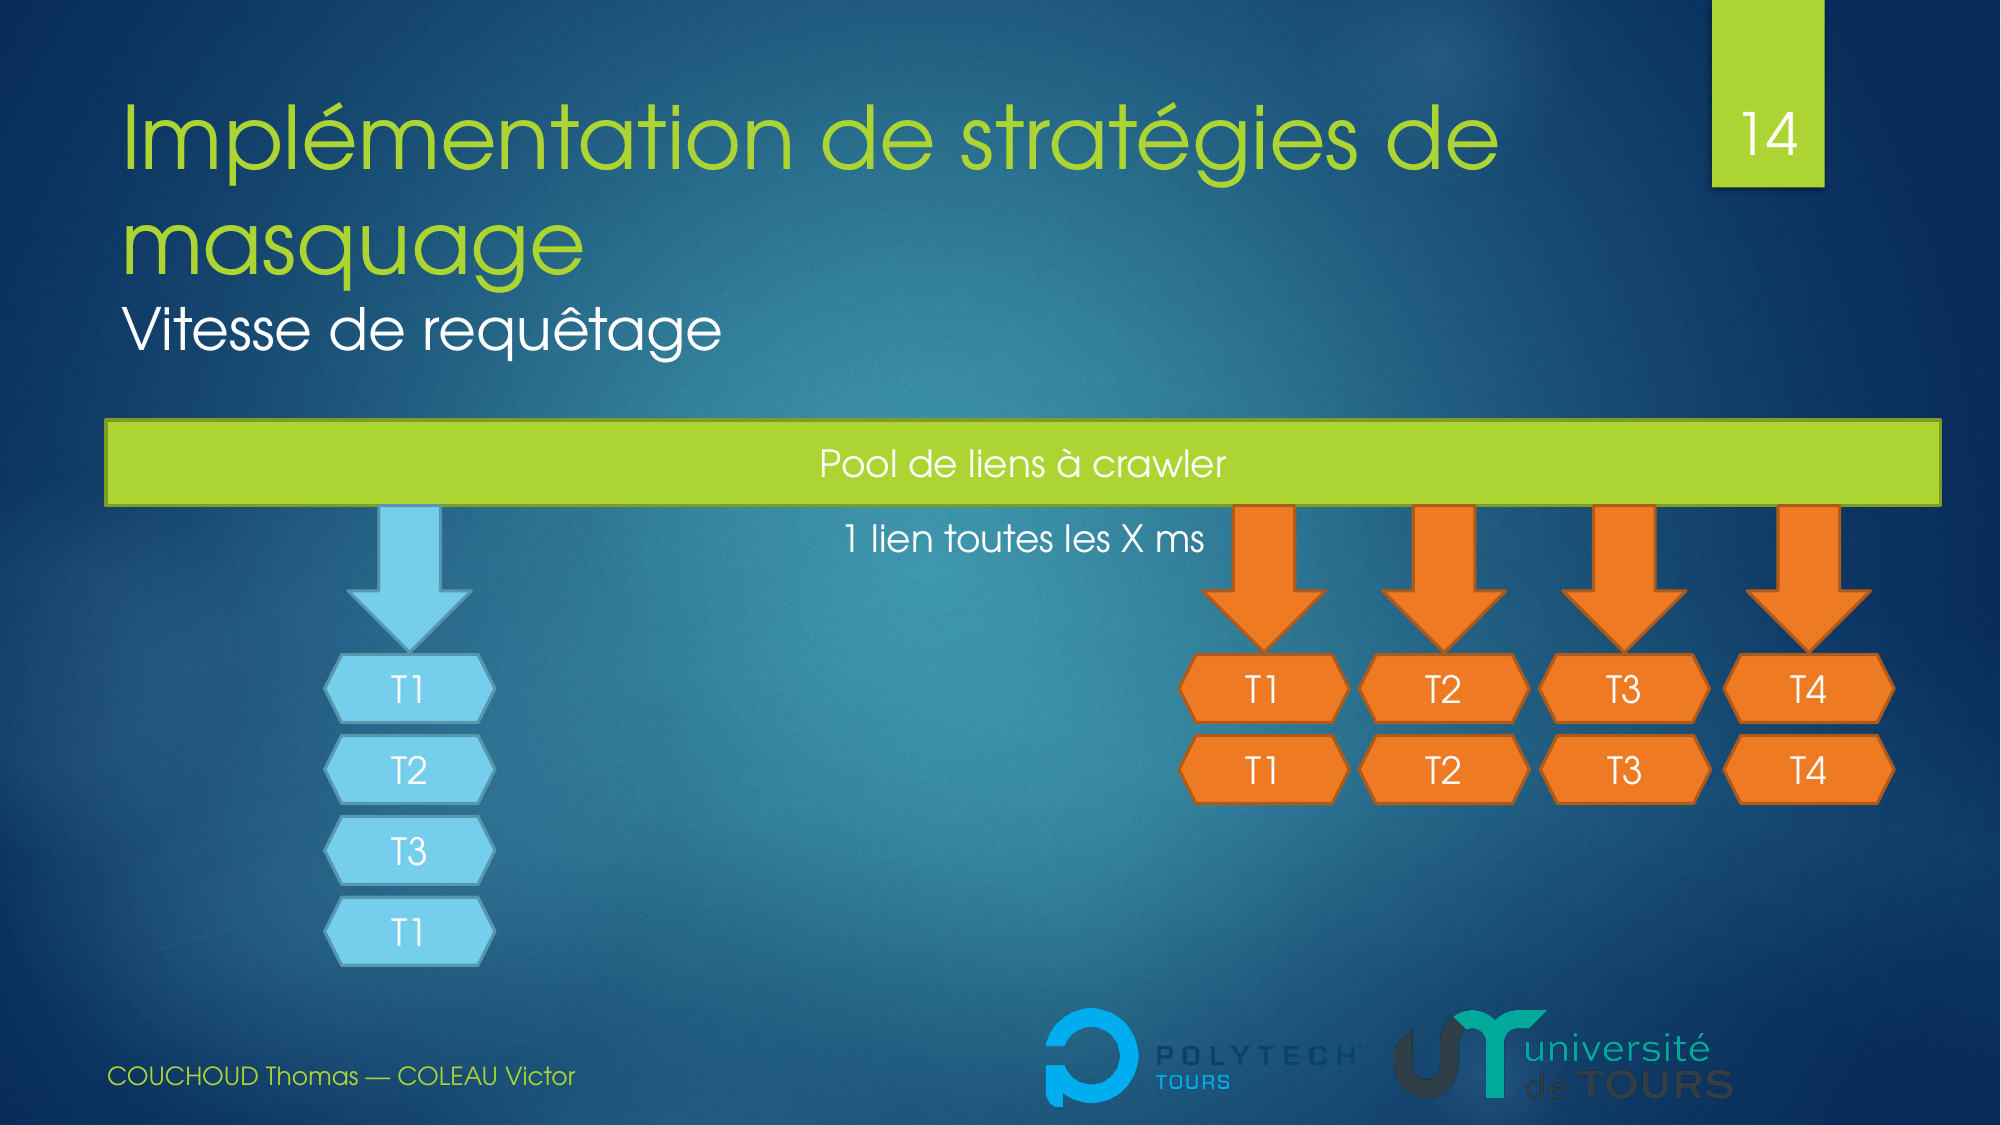

14
# Implémentation de stratégies de masquage Vitesse de requêtage
Pool de liens à crawler

1 lien toutes les X ms
T1
T2
T1
T3
T4
T1
T2
T3
T4
T2
T3
T1
COUCHOUD Thomas — COLEAU Victor